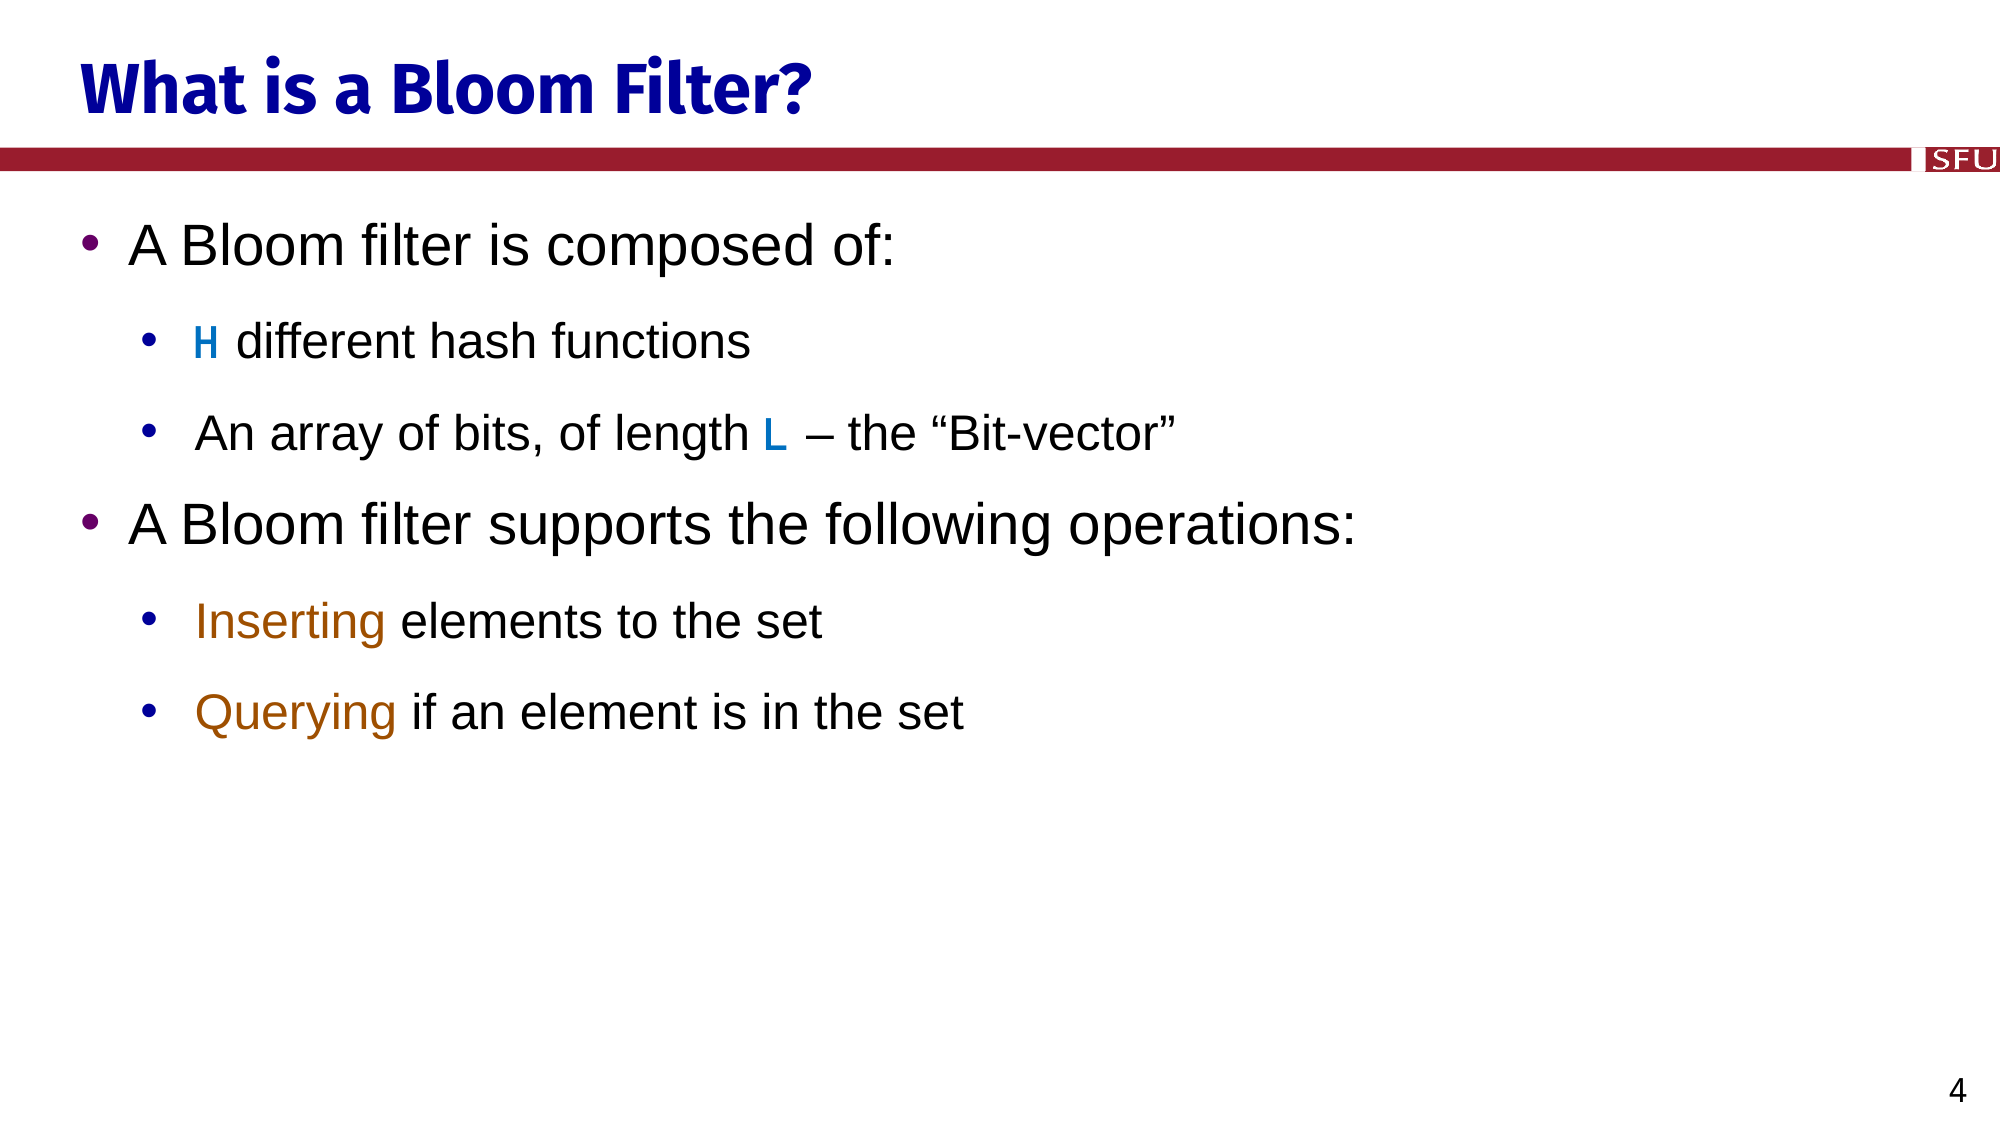

# What is a Bloom Filter?
A Bloom filter is composed of:
H different hash functions
An array of bits, of length L – the “Bit-vector”
A Bloom filter supports the following operations:
Inserting elements to the set
Querying if an element is in the set